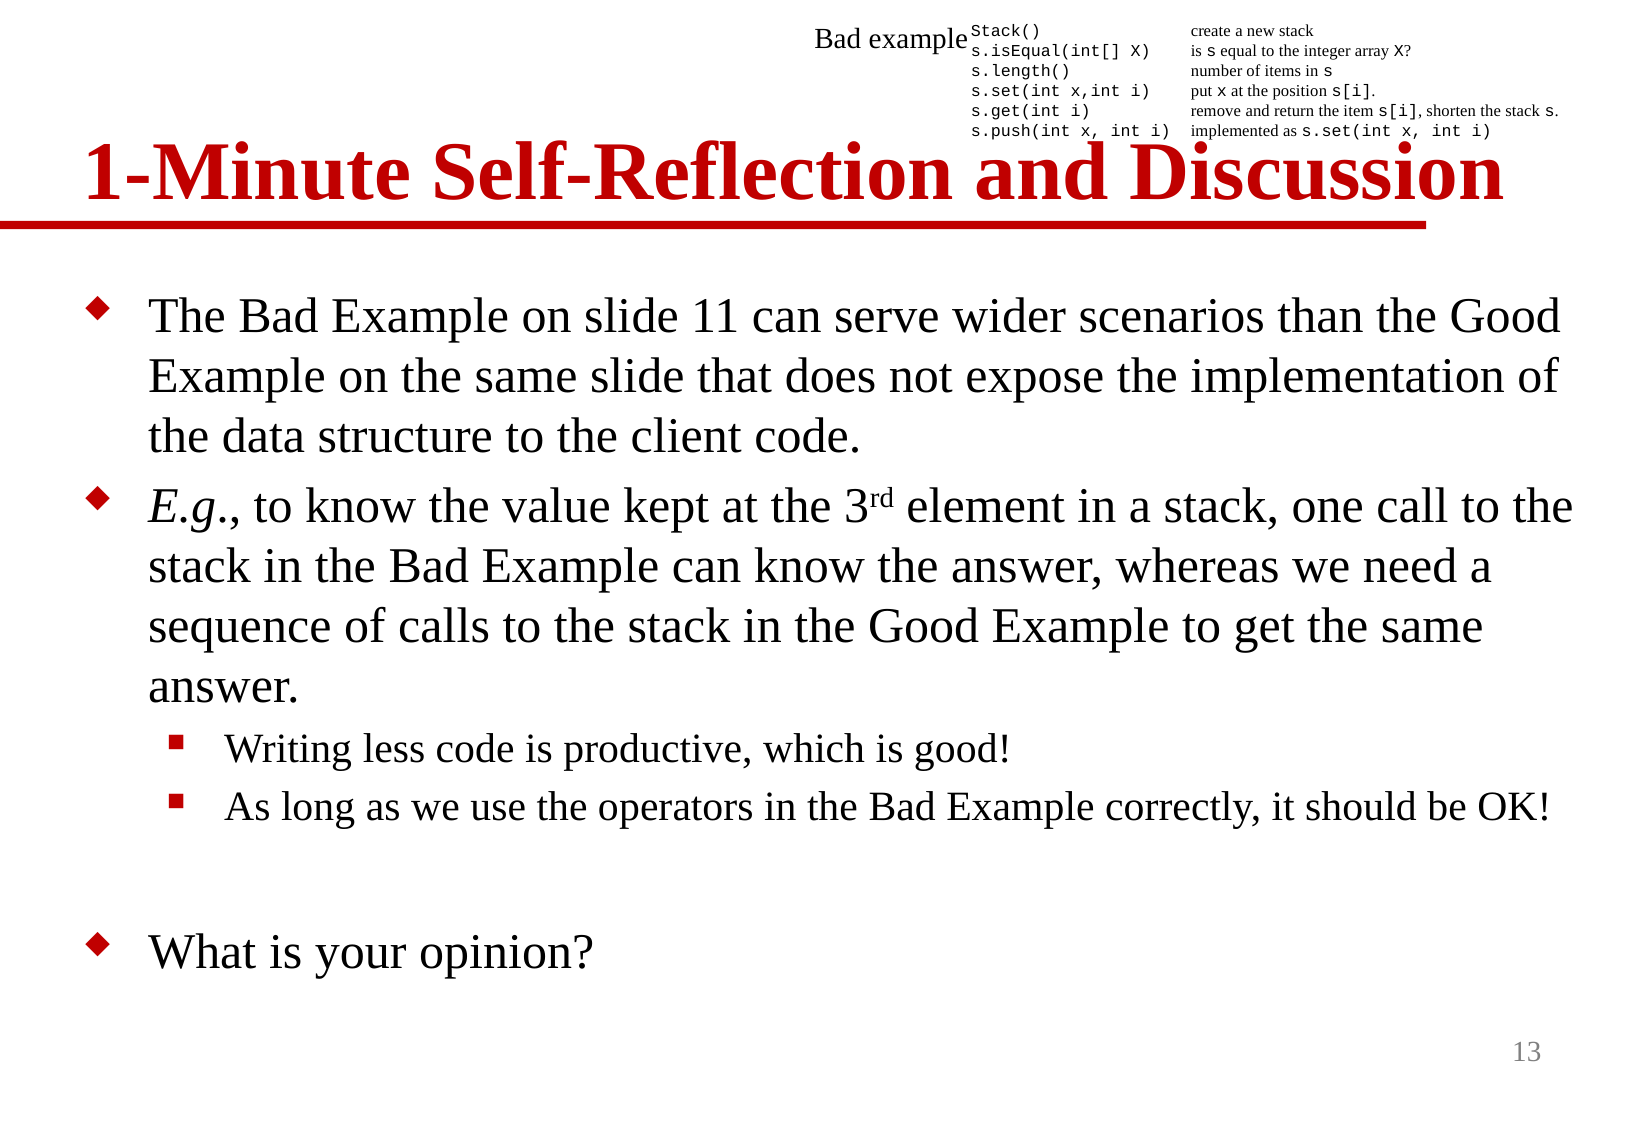

Bad example
Stack()               create a new stack
s.isEqual(int[] X)    is s equal to the integer array X?
s.length()            number of items in s
s.set(int x,int i)    put x at the position s[i].
s.get(int i)          remove and return the item s[i], shorten the stack s.
s.push(int x, int i)  implemented as s.set(int x, int i)
# 1-Minute Self-Reflection and Discussion
The Bad Example on slide 11 can serve wider scenarios than the Good Example on the same slide that does not expose the implementation of the data structure to the client code.
E.g., to know the value kept at the 3rd element in a stack, one call to the stack in the Bad Example can know the answer, whereas we need a sequence of calls to the stack in the Good Example to get the same answer.
Writing less code is productive, which is good!
As long as we use the operators in the Bad Example correctly, it should be OK!

What is your opinion?

13